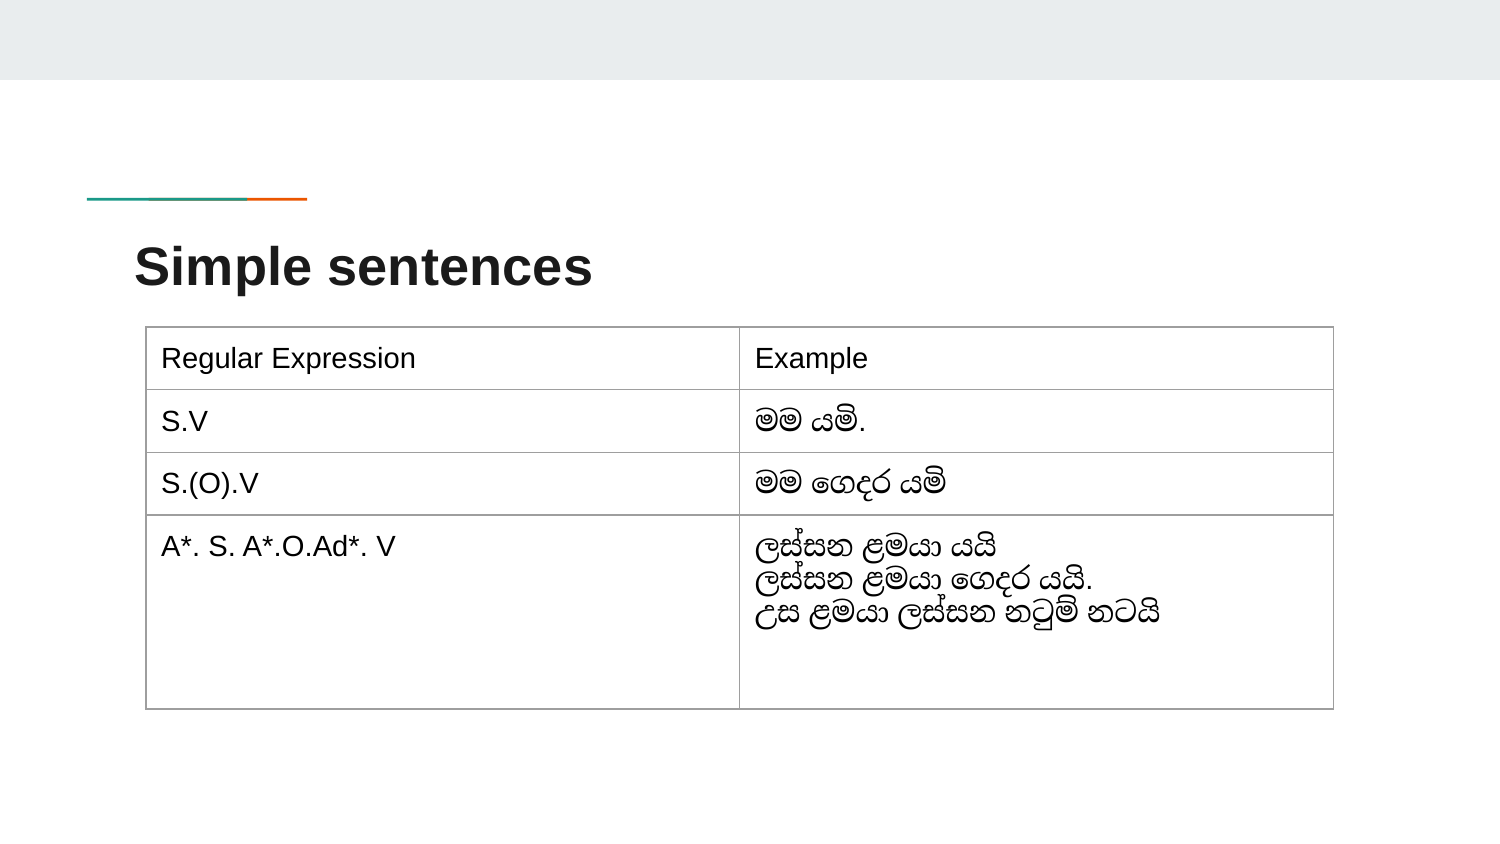

# Simple sentences
| Regular Expression | Example |
| --- | --- |
| S.V | මම යමි. |
| S.(O).V | මම ගෙදර ය​මි |
| A\*. S. A\*.O.Ad\*. V | ලස්සන ළමයා යයි ලස්ස​න ළමයා ගෙදර යයි. උස ළමයා ලස්සන නටුම් නටයි |